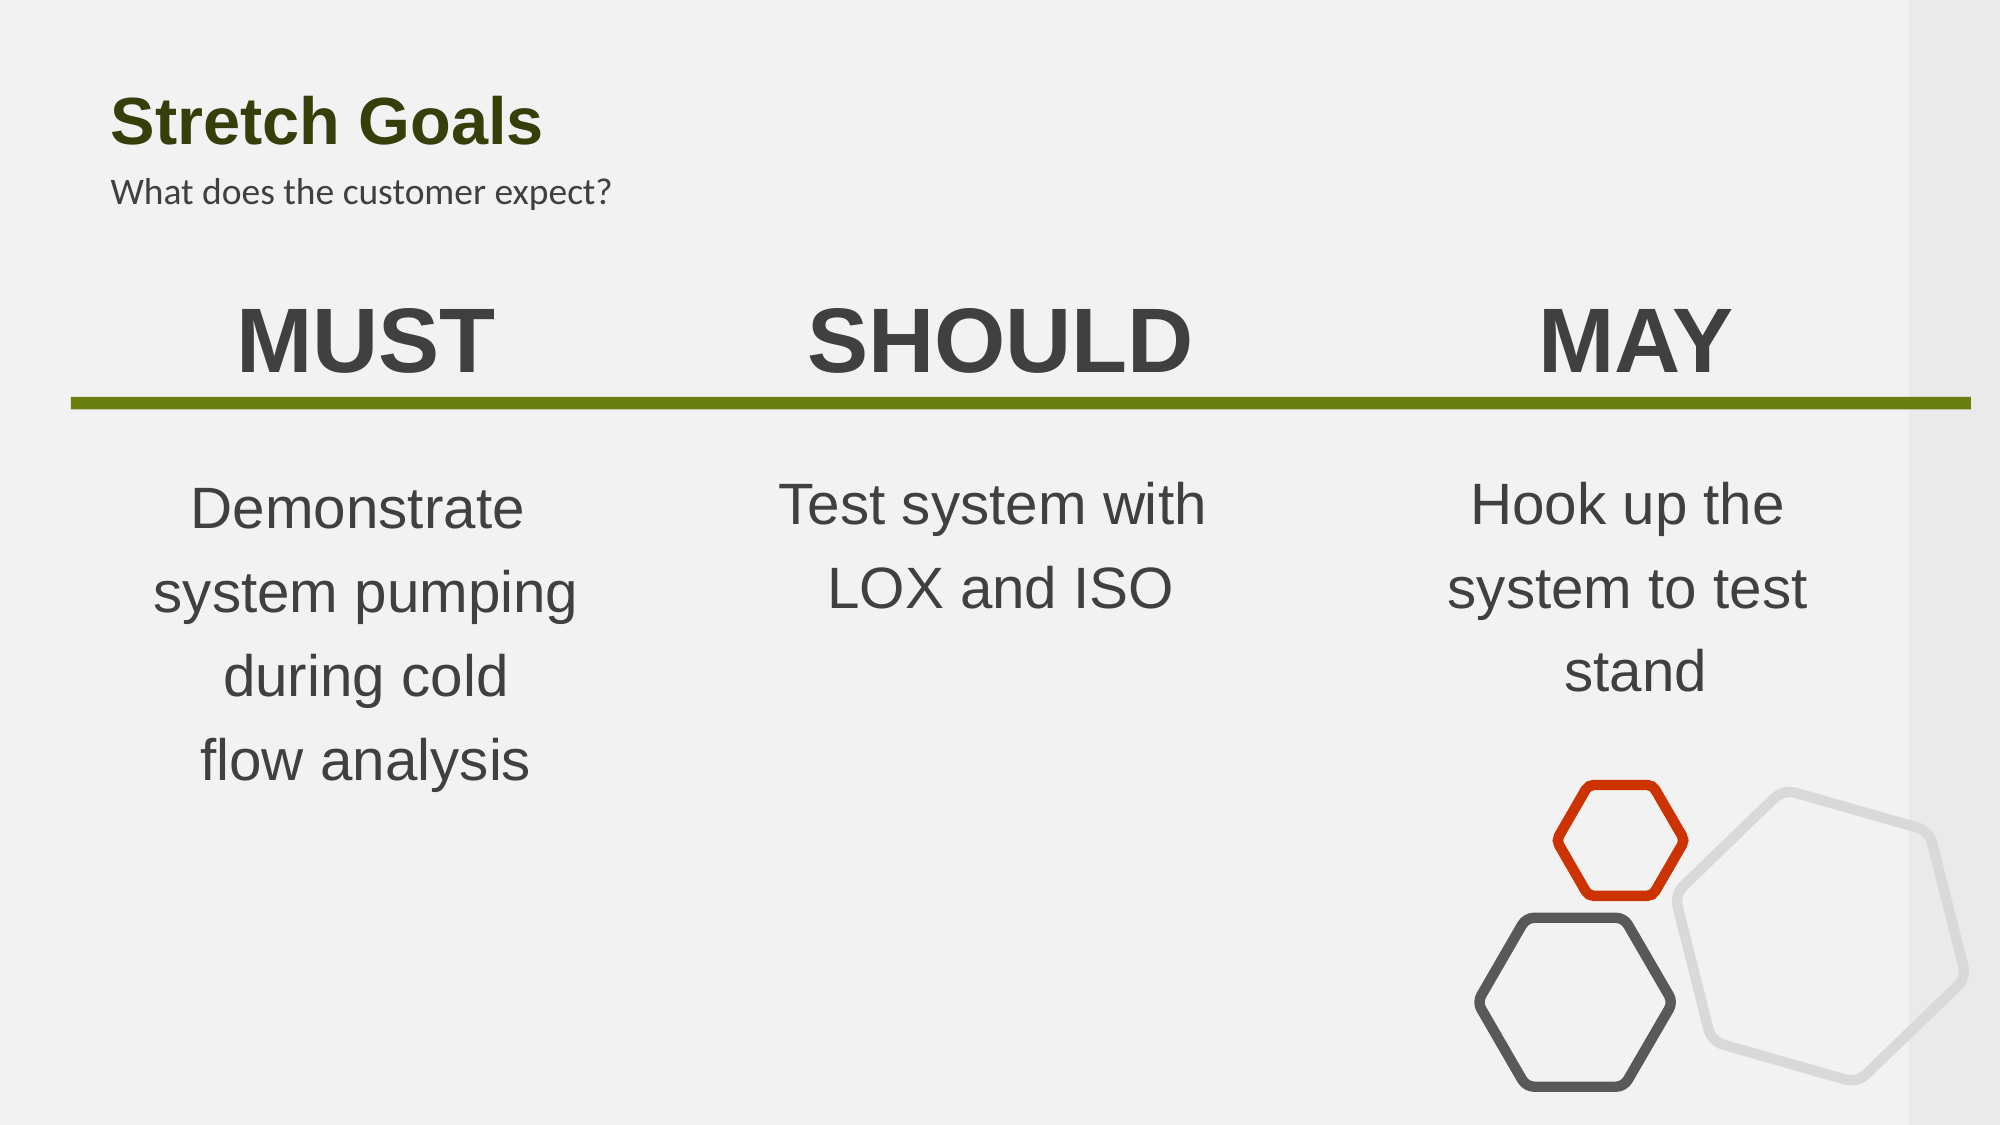

# Stretch Goals
What does the customer expect?
MUST

Demonstrate
system pumping
 during cold
flow analysis
SHOULD

Test system with
LOX and ISO
MAY

Hook up the
system to test
stand

7